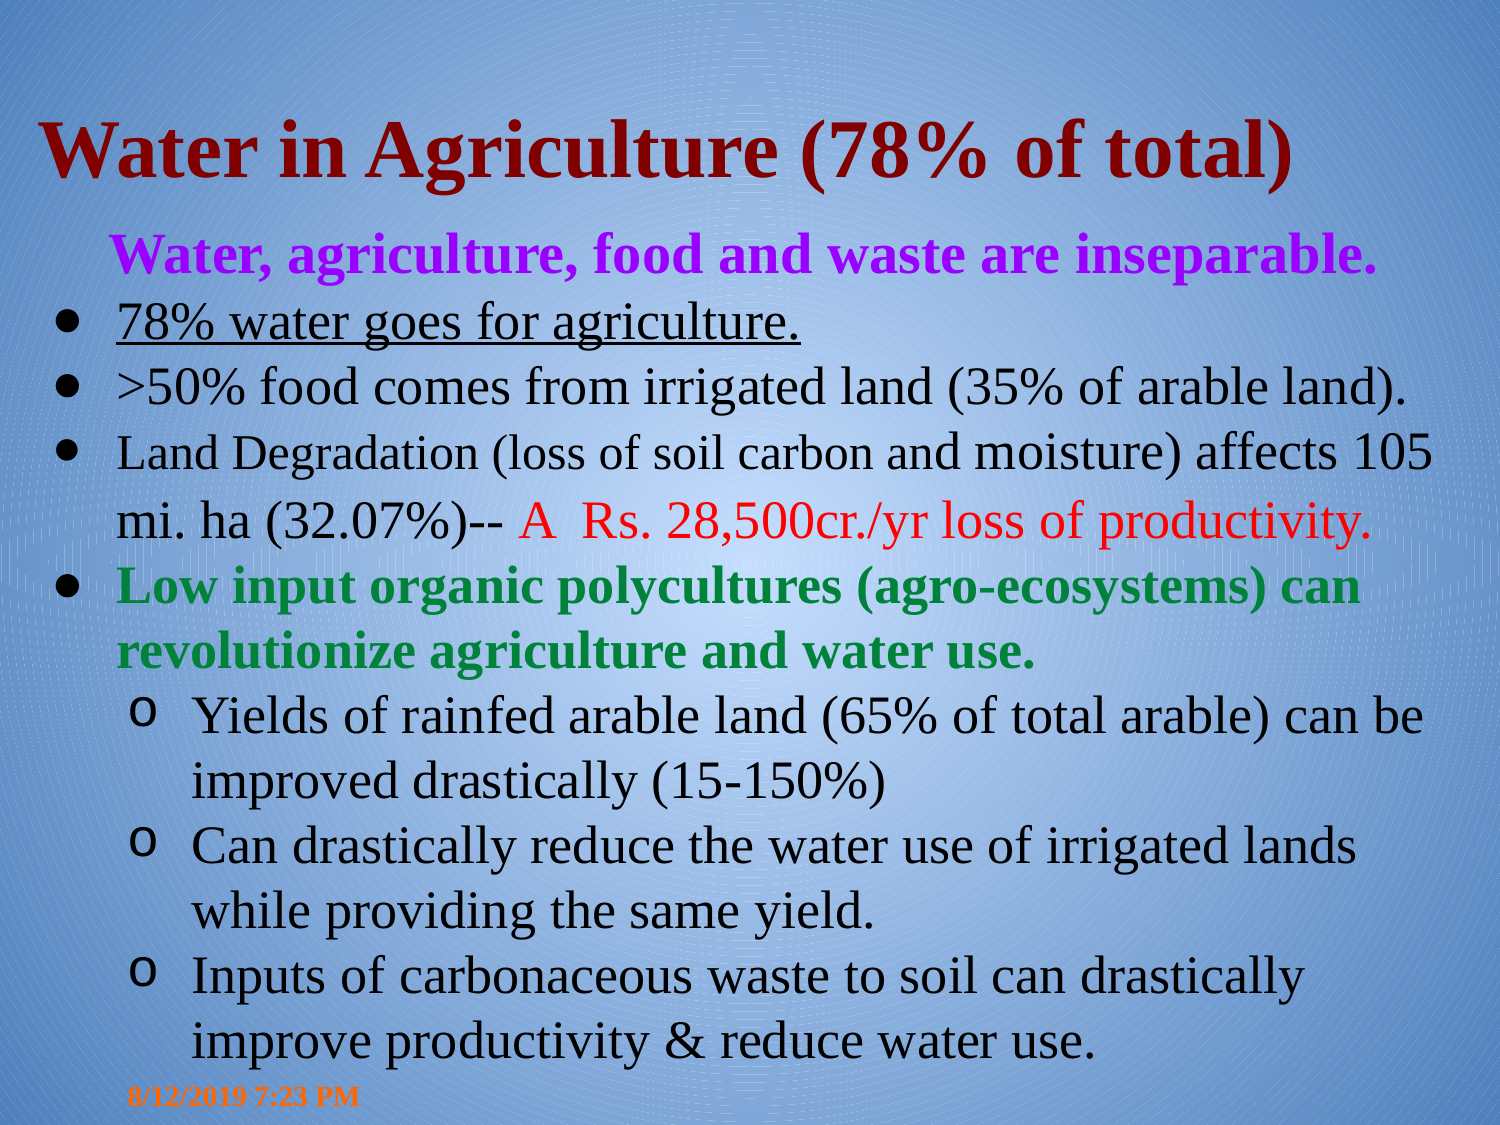

# Water in Agriculture (78% of total)
Water, agriculture, food and waste are inseparable.
78% water goes for agriculture.
>50% food comes from irrigated land (35% of arable land).
Land Degradation (loss of soil carbon and moisture) affects 105 mi. ha (32.07%)-- A  Rs. 28,500cr./yr loss of productivity.
Low input organic polycultures (agro-ecosystems) can revolutionize agriculture and water use.
Yields of rainfed arable land (65% of total arable) can be improved drastically (15-150%)
Can drastically reduce the water use of irrigated lands while providing the same yield.
Inputs of carbonaceous waste to soil can drastically improve productivity & reduce water use.

8/12/2019 7:23 PM